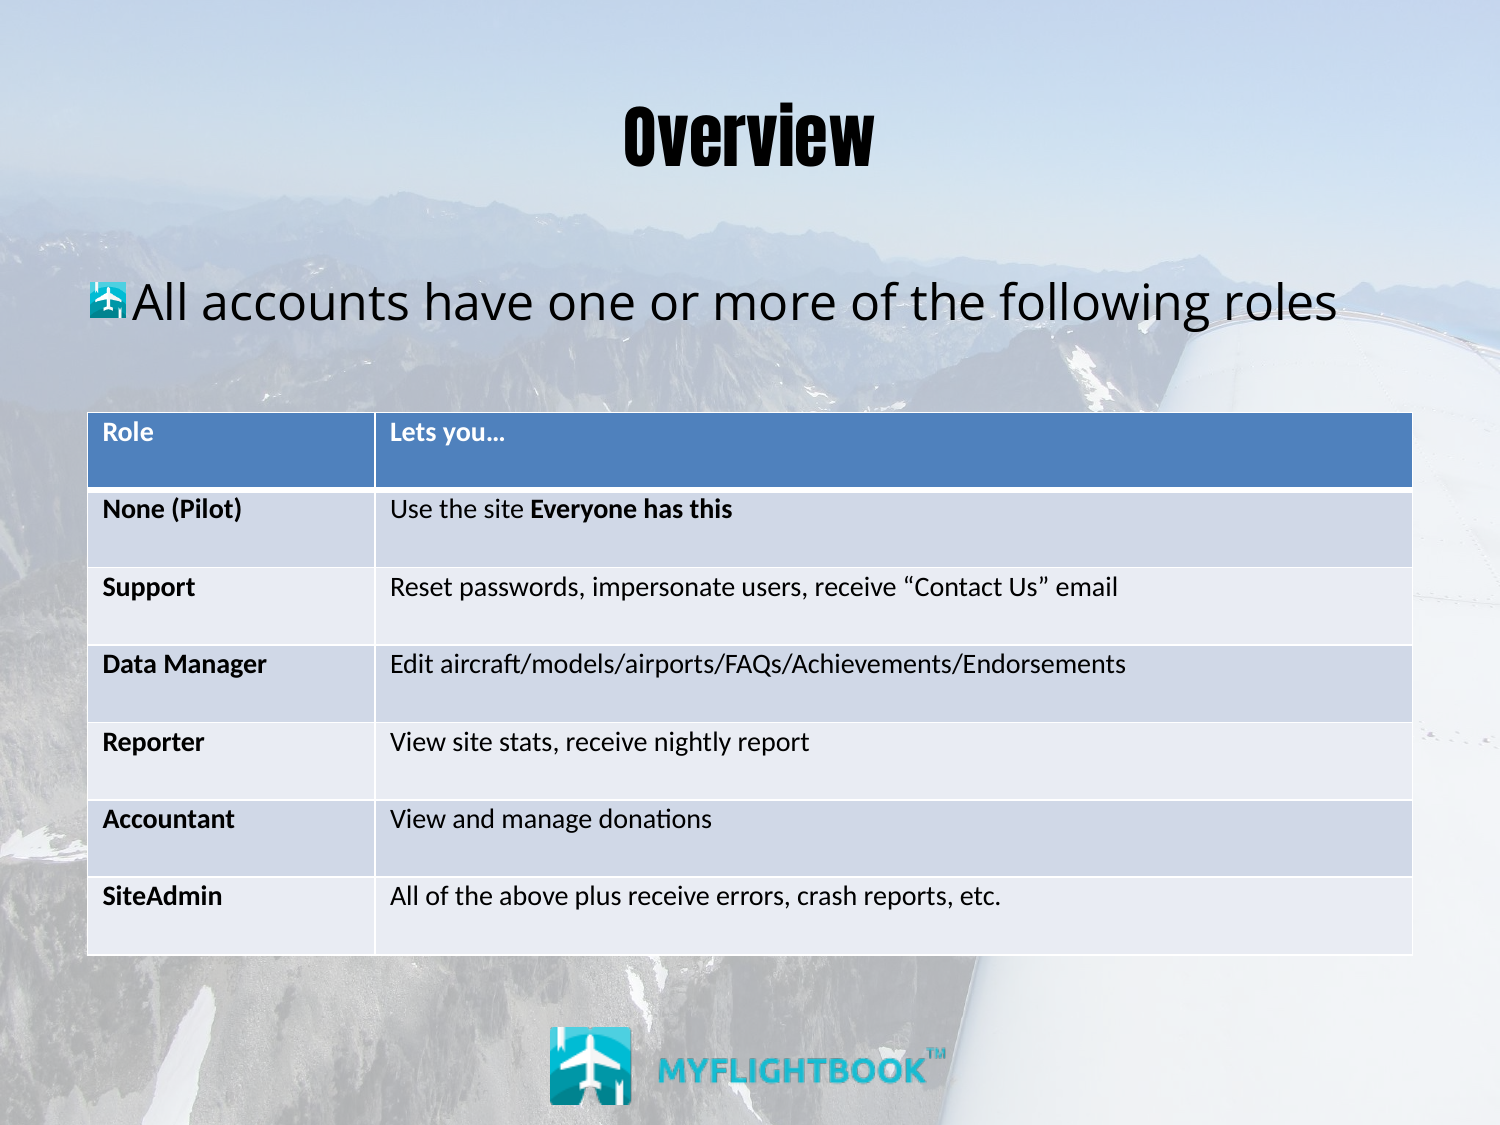

# Overview
All accounts have one or more of the following roles
| Role | Lets you… |
| --- | --- |
| None (Pilot) | Use the site Everyone has this |
| Support | Reset passwords, impersonate users, receive “Contact Us” email |
| Data Manager | Edit aircraft/models/airports/FAQs/Achievements/Endorsements |
| Reporter | View site stats, receive nightly report |
| Accountant | View and manage donations |
| SiteAdmin | All of the above plus receive errors, crash reports, etc. |